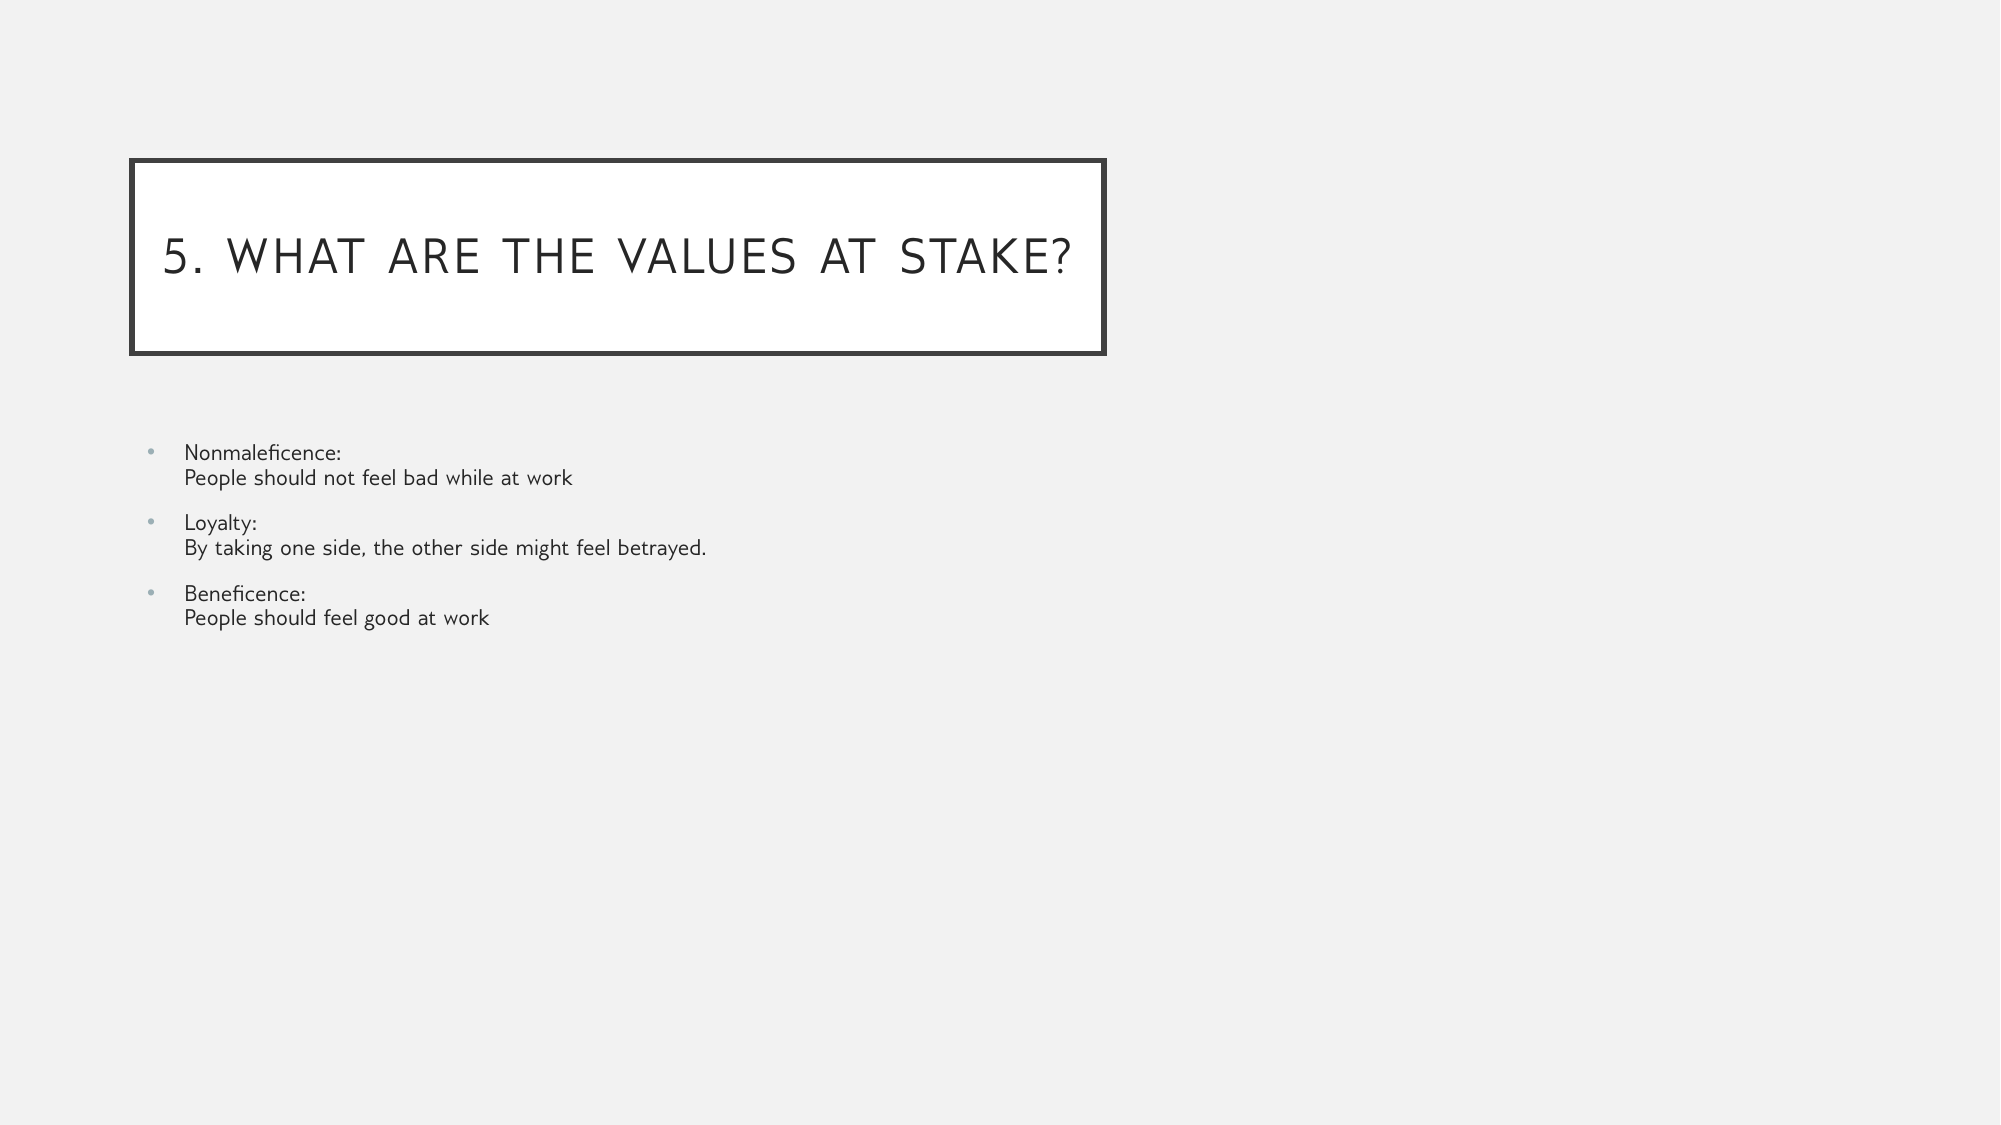

# 5. What are the values at stake?
Nonmaleficence:
People should not feel bad while at work
Loyalty:
By taking one side, the other side might feel betrayed.
Beneficence:
People should feel good at work